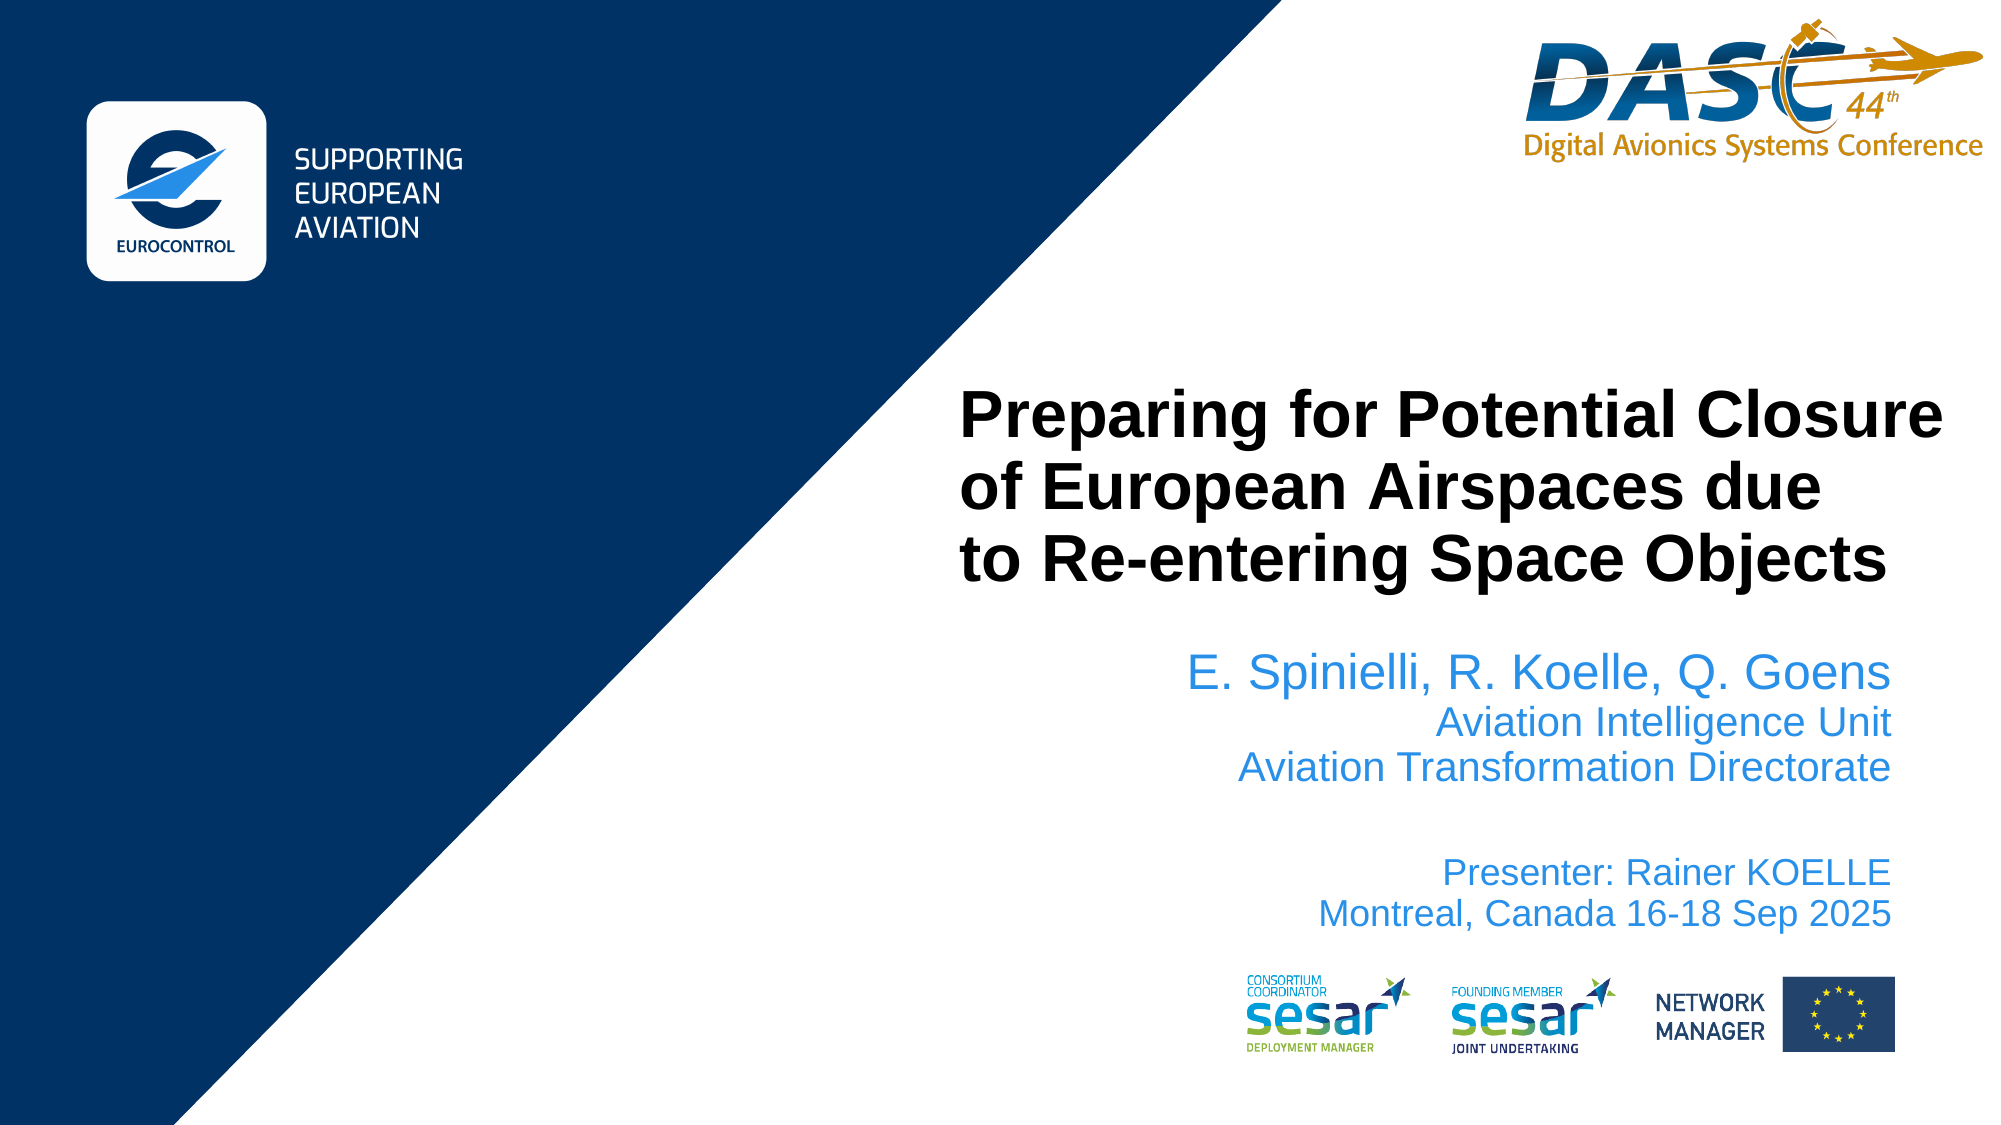

# Preparing for Potential Closure of European Airspaces due to Re-entering Space Objects
E. Spinielli, R. Koelle, Q. Goens
Aviation Intelligence Unit
Aviation Transformation Directorate
Presenter: Rainer KOELLE
Montreal, Canada 16-18 Sep 2025